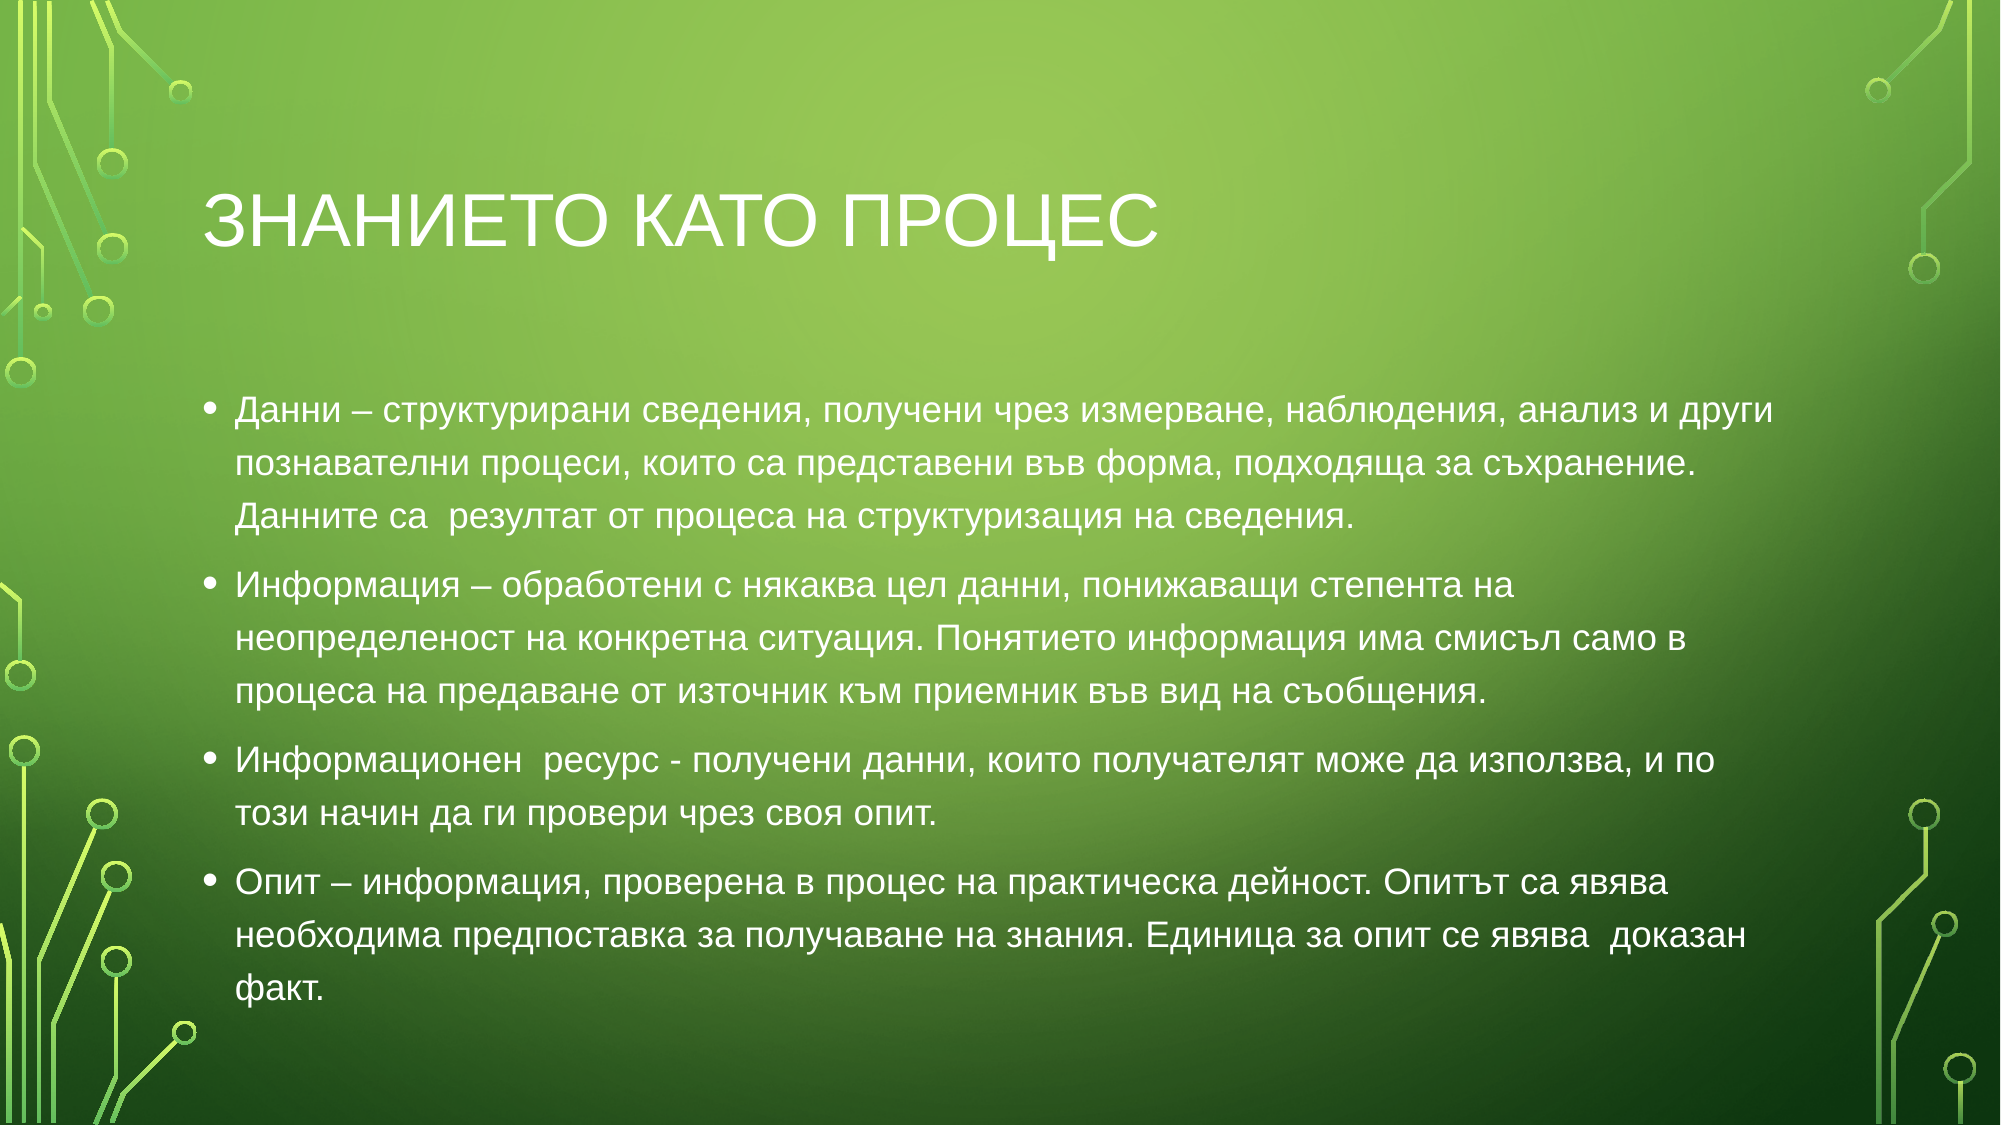

# ЗНАНИЕТО КАТО ПРОЦЕС
Данни – структурирани сведения, получени чрез измерване, наблюдения, анализ и други познавателни процеси, които са представени във форма, подходяща за съхранение. Данните са  резултат от процеса на структуризация на сведения.
Информация – обработени с някаква цел данни, понижаващи степента на неопределеност на конкретна ситуация. Понятието информация има смисъл само в процеса на предаване от източник към приемник във вид на съобщения.
Информационен  ресурс - получени данни, които получателят може да използва, и по този начин да ги провери чрез своя опит.
Опит – информация, проверена в процес на практическа дейност. Опитът са явява необходима предпоставка за получаване на знания. Единица за опит се явява  доказан  факт.